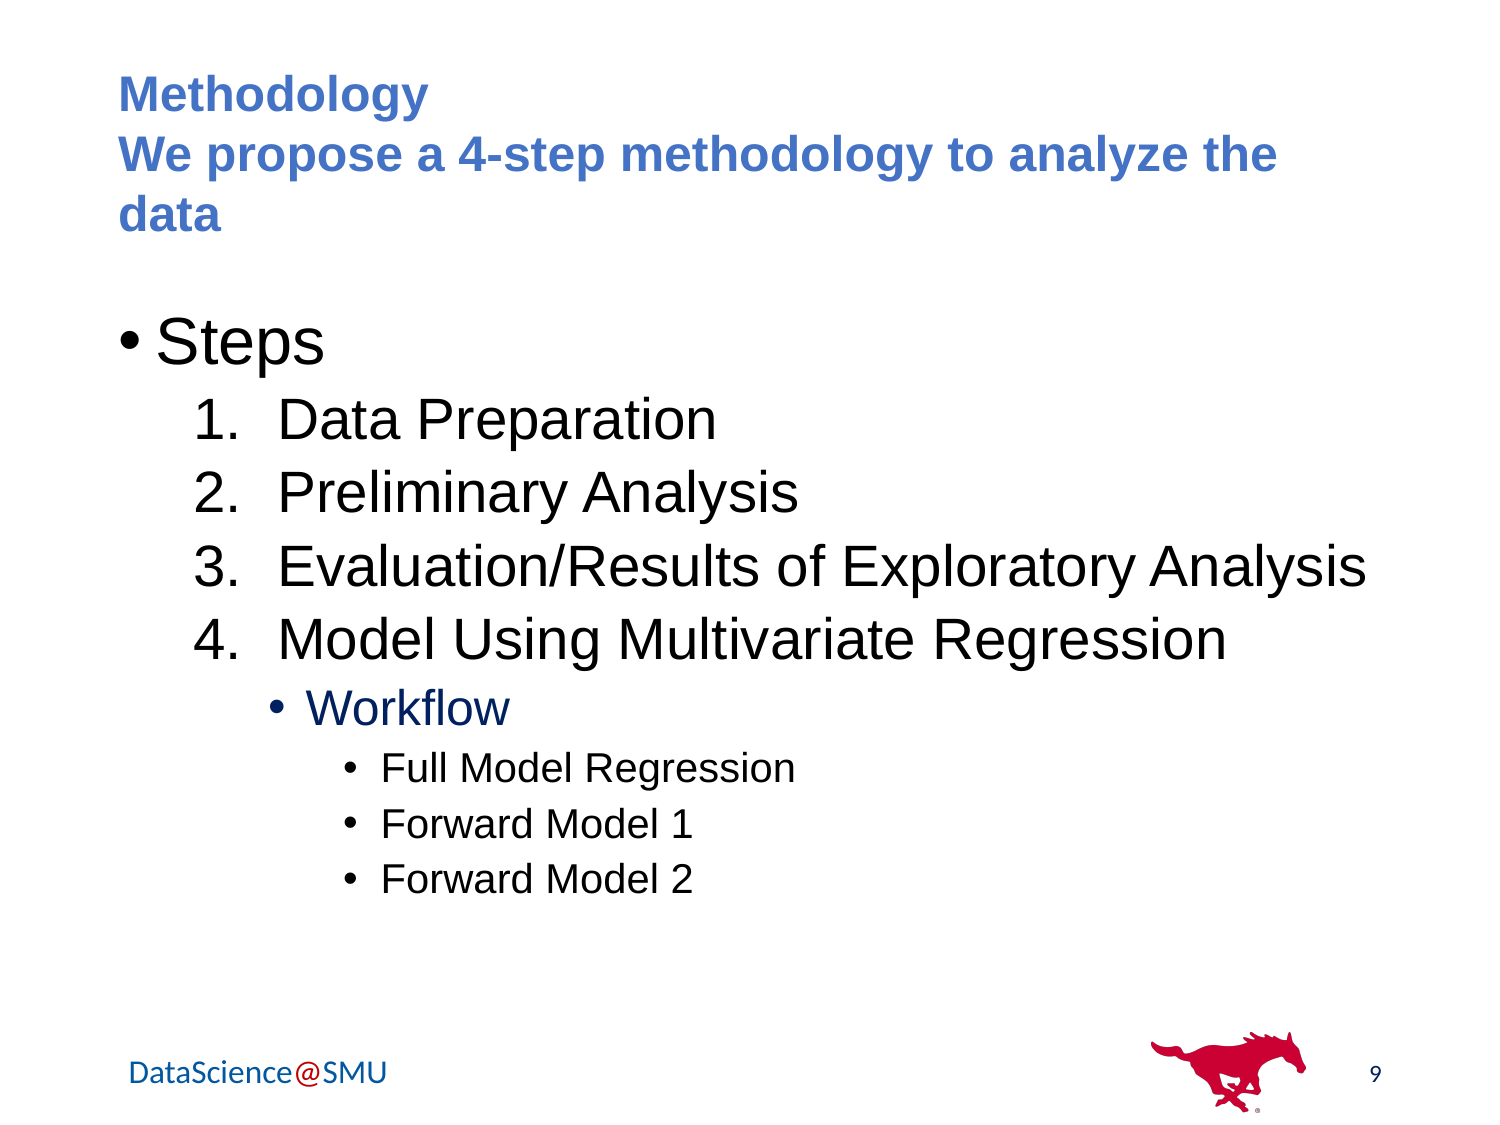

Methodology
We propose a 4-step methodology to analyze the data
Steps
Data Preparation
Preliminary Analysis
Evaluation/Results of Exploratory Analysis
Model Using Multivariate Regression
Workflow
Full Model Regression
Forward Model 1
Forward Model 2
9